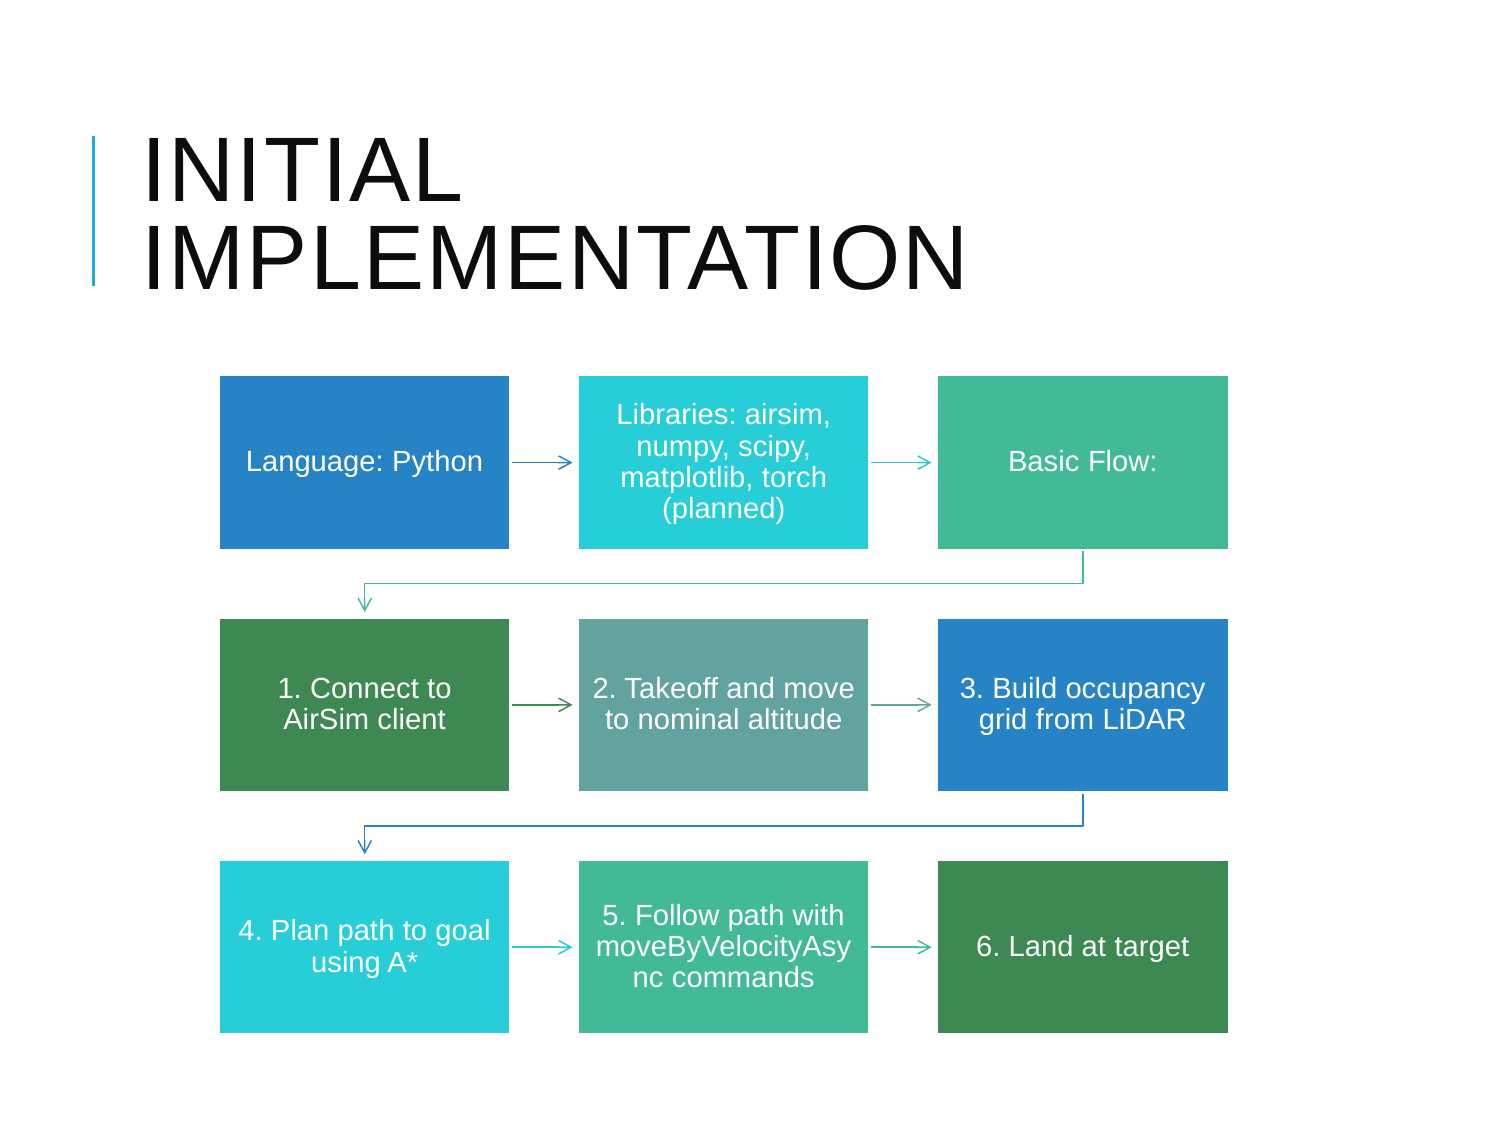

# Initial Implementation

Language: Python

Libraries: airsim, numpy, scipy, matplotlib, torch (planned)

Basic Flow:

1. Connect to AirSim client

2. Takeoff and move to nominal altitude

3. Build occupancy grid from LiDAR

4. Plan path to goal using A*

5. Follow path with moveByVelocityAsync commands
6. Land at target